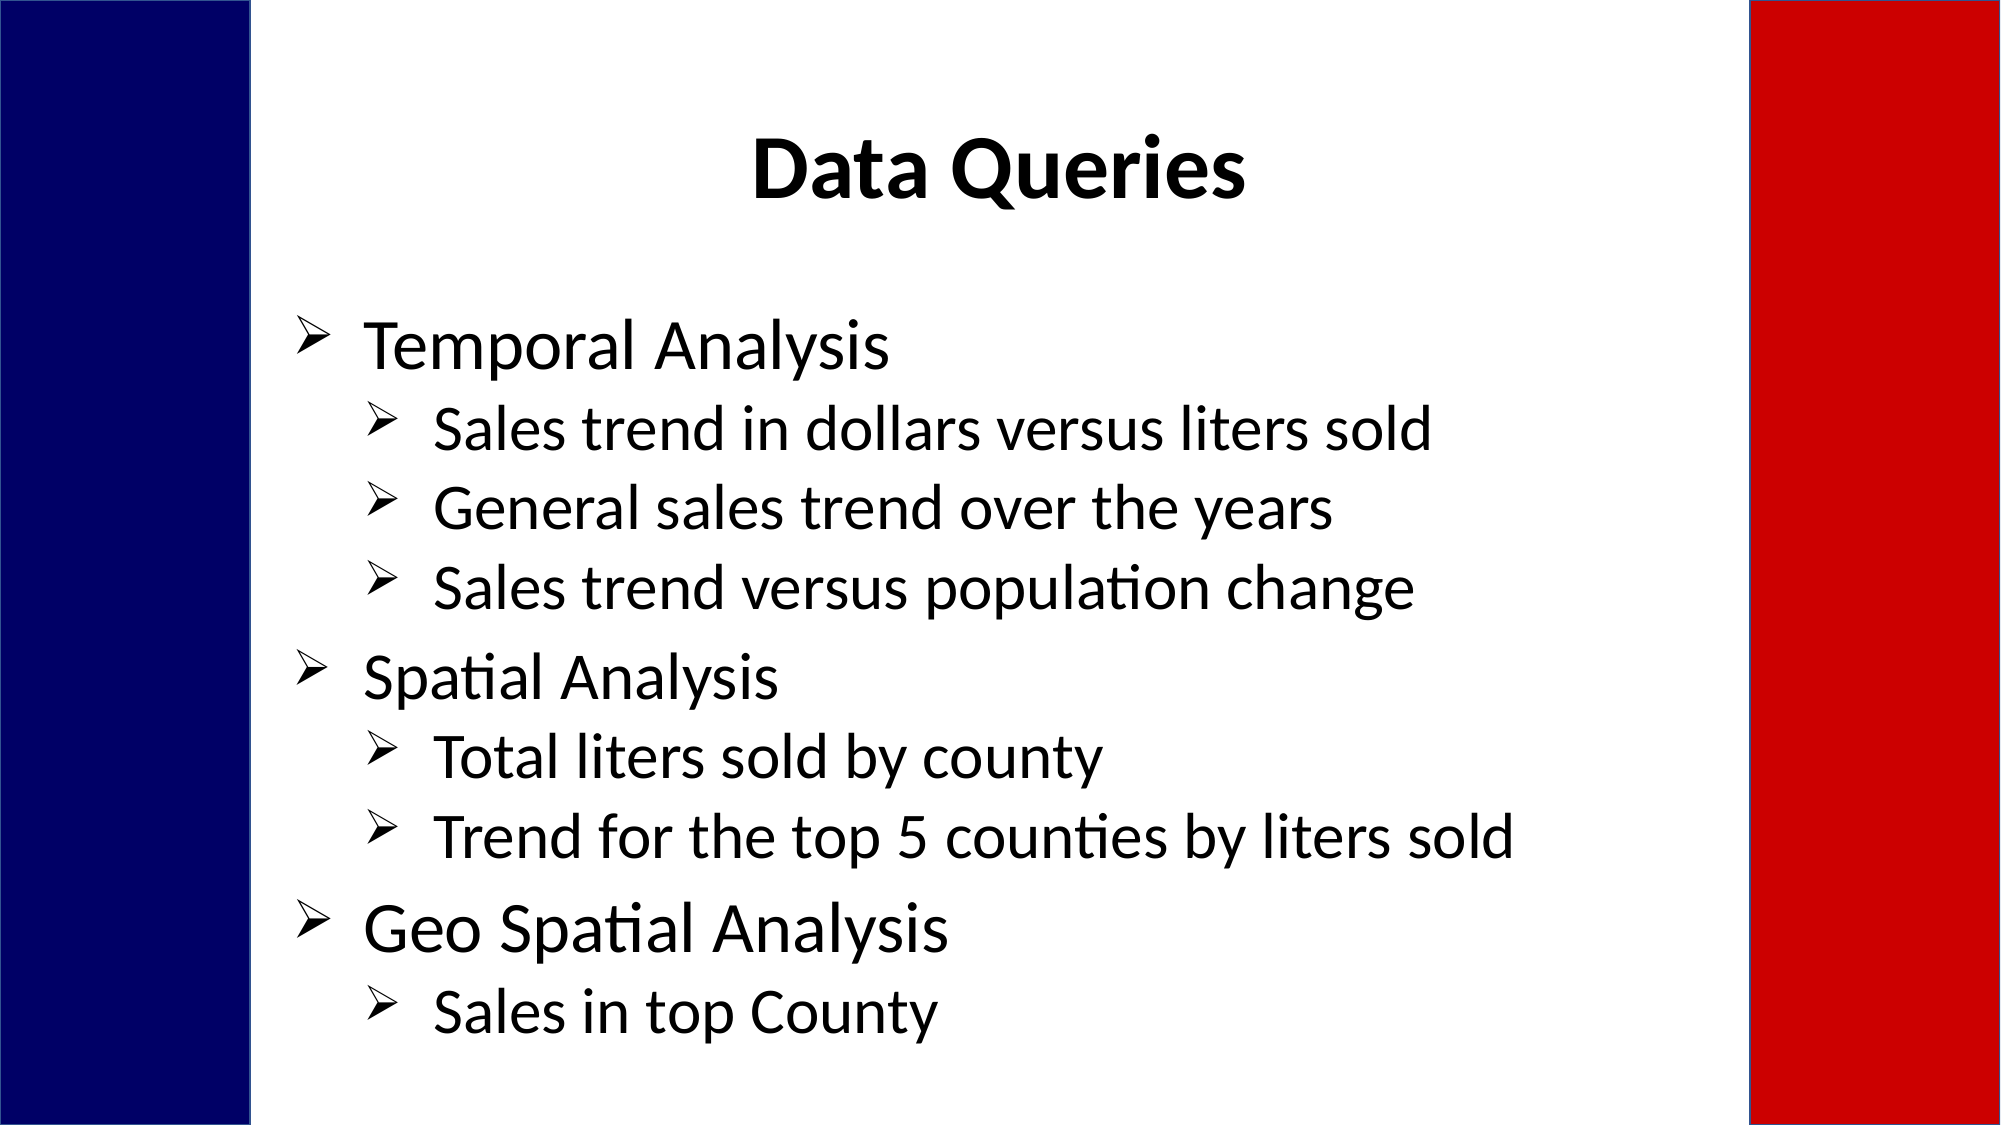

# Data Queries
Temporal Analysis
Sales trend in dollars versus liters sold
General sales trend over the years
Sales trend versus population change
Spatial Analysis
Total liters sold by county
Trend for the top 5 counties by liters sold
Geo Spatial Analysis
Sales in top County